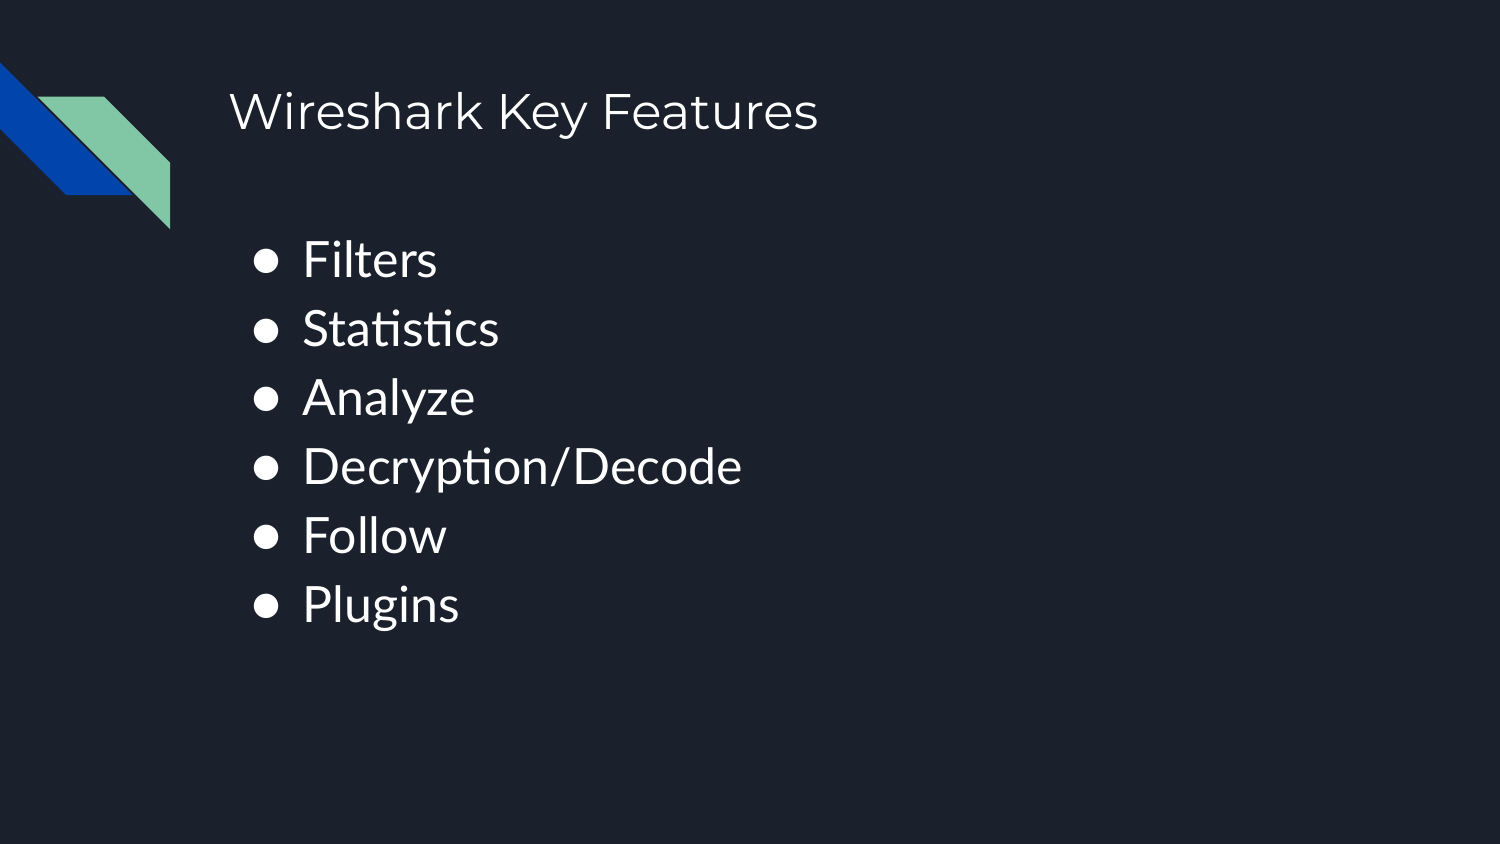

# Wireshark Key Features
Filters
Statistics
Analyze
Decryption/Decode
Follow
Plugins